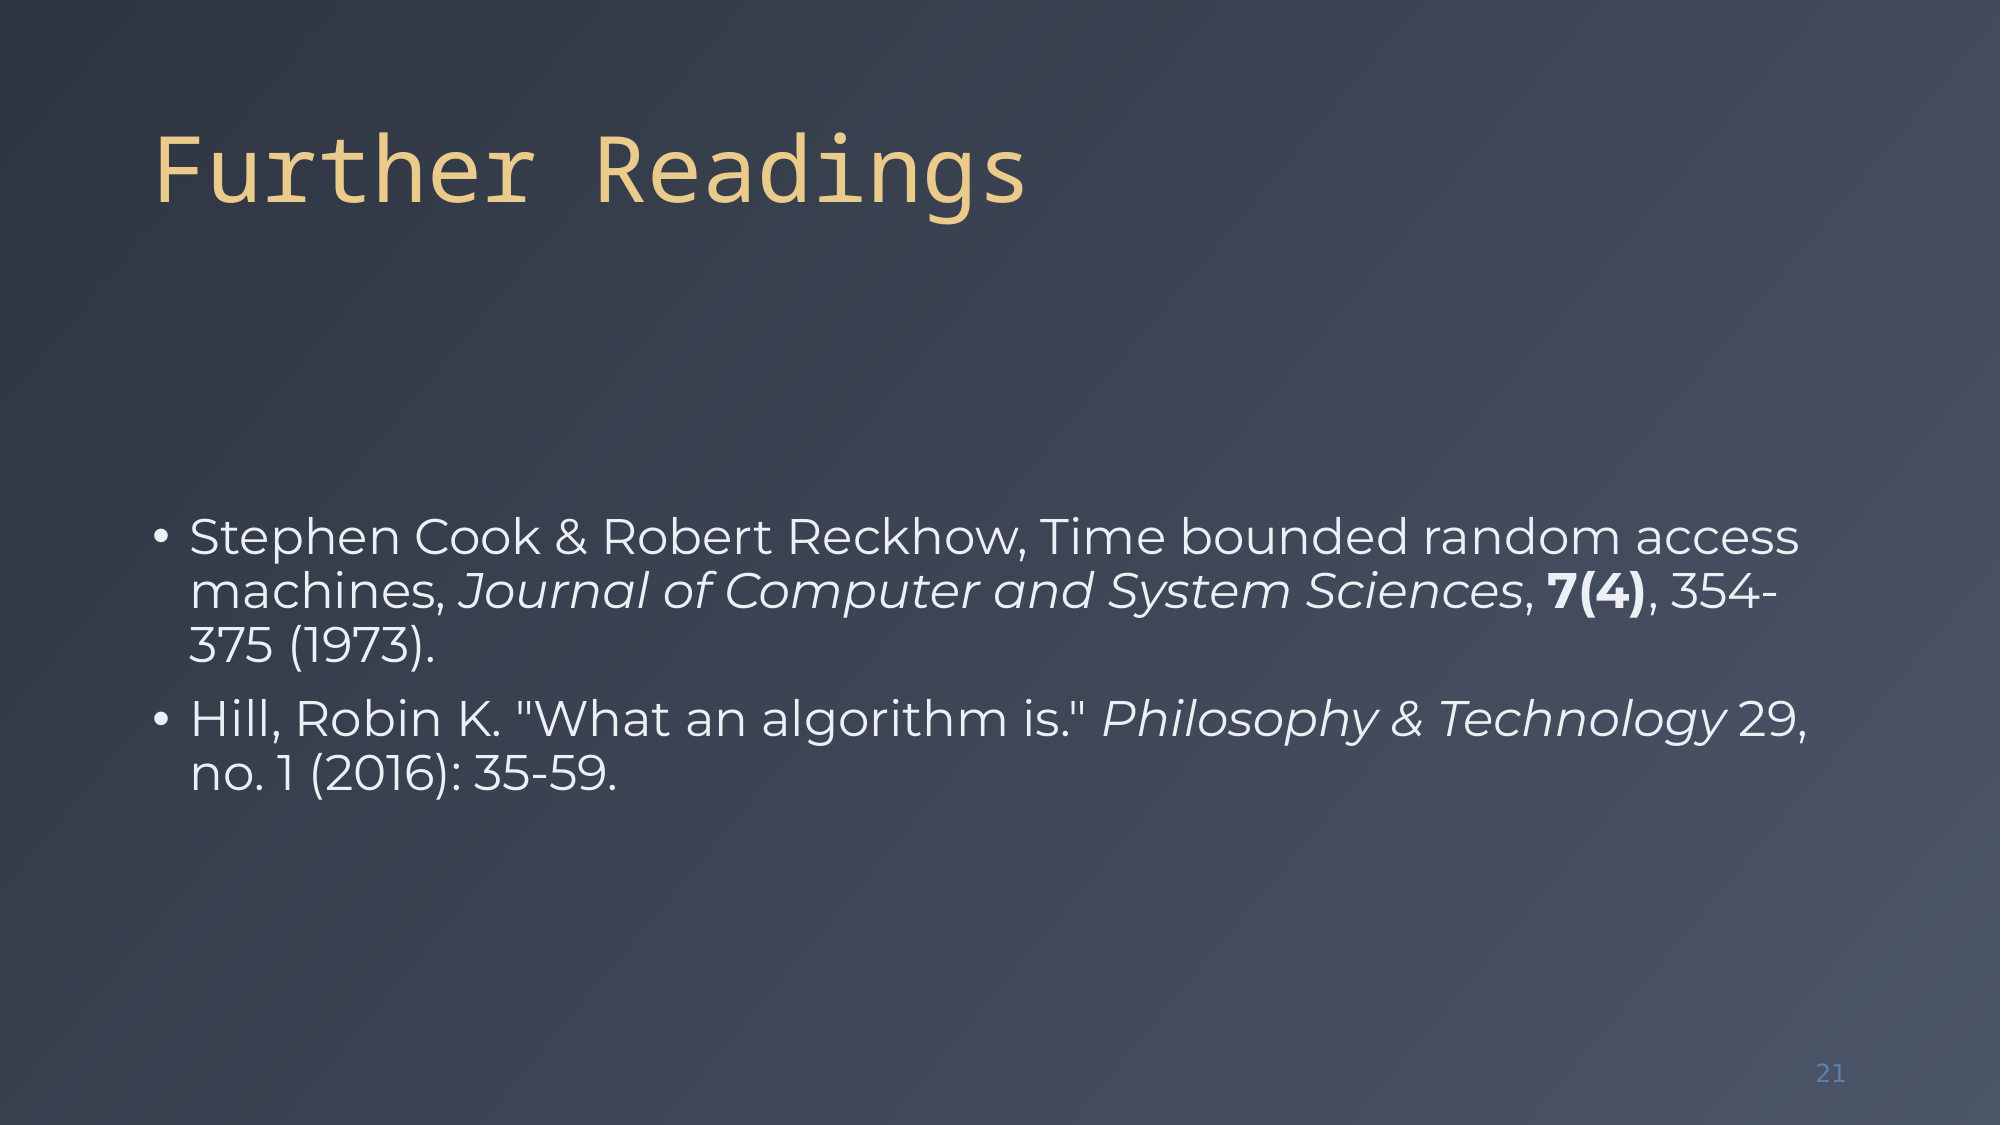

# Further Readings
Stephen Cook & Robert Reckhow, Time bounded random access machines, Journal of Computer and System Sciences, 7(4), 354-375 (1973).
Hill, Robin K. "What an algorithm is." Philosophy & Technology 29, no. 1 (2016): 35-59.
21